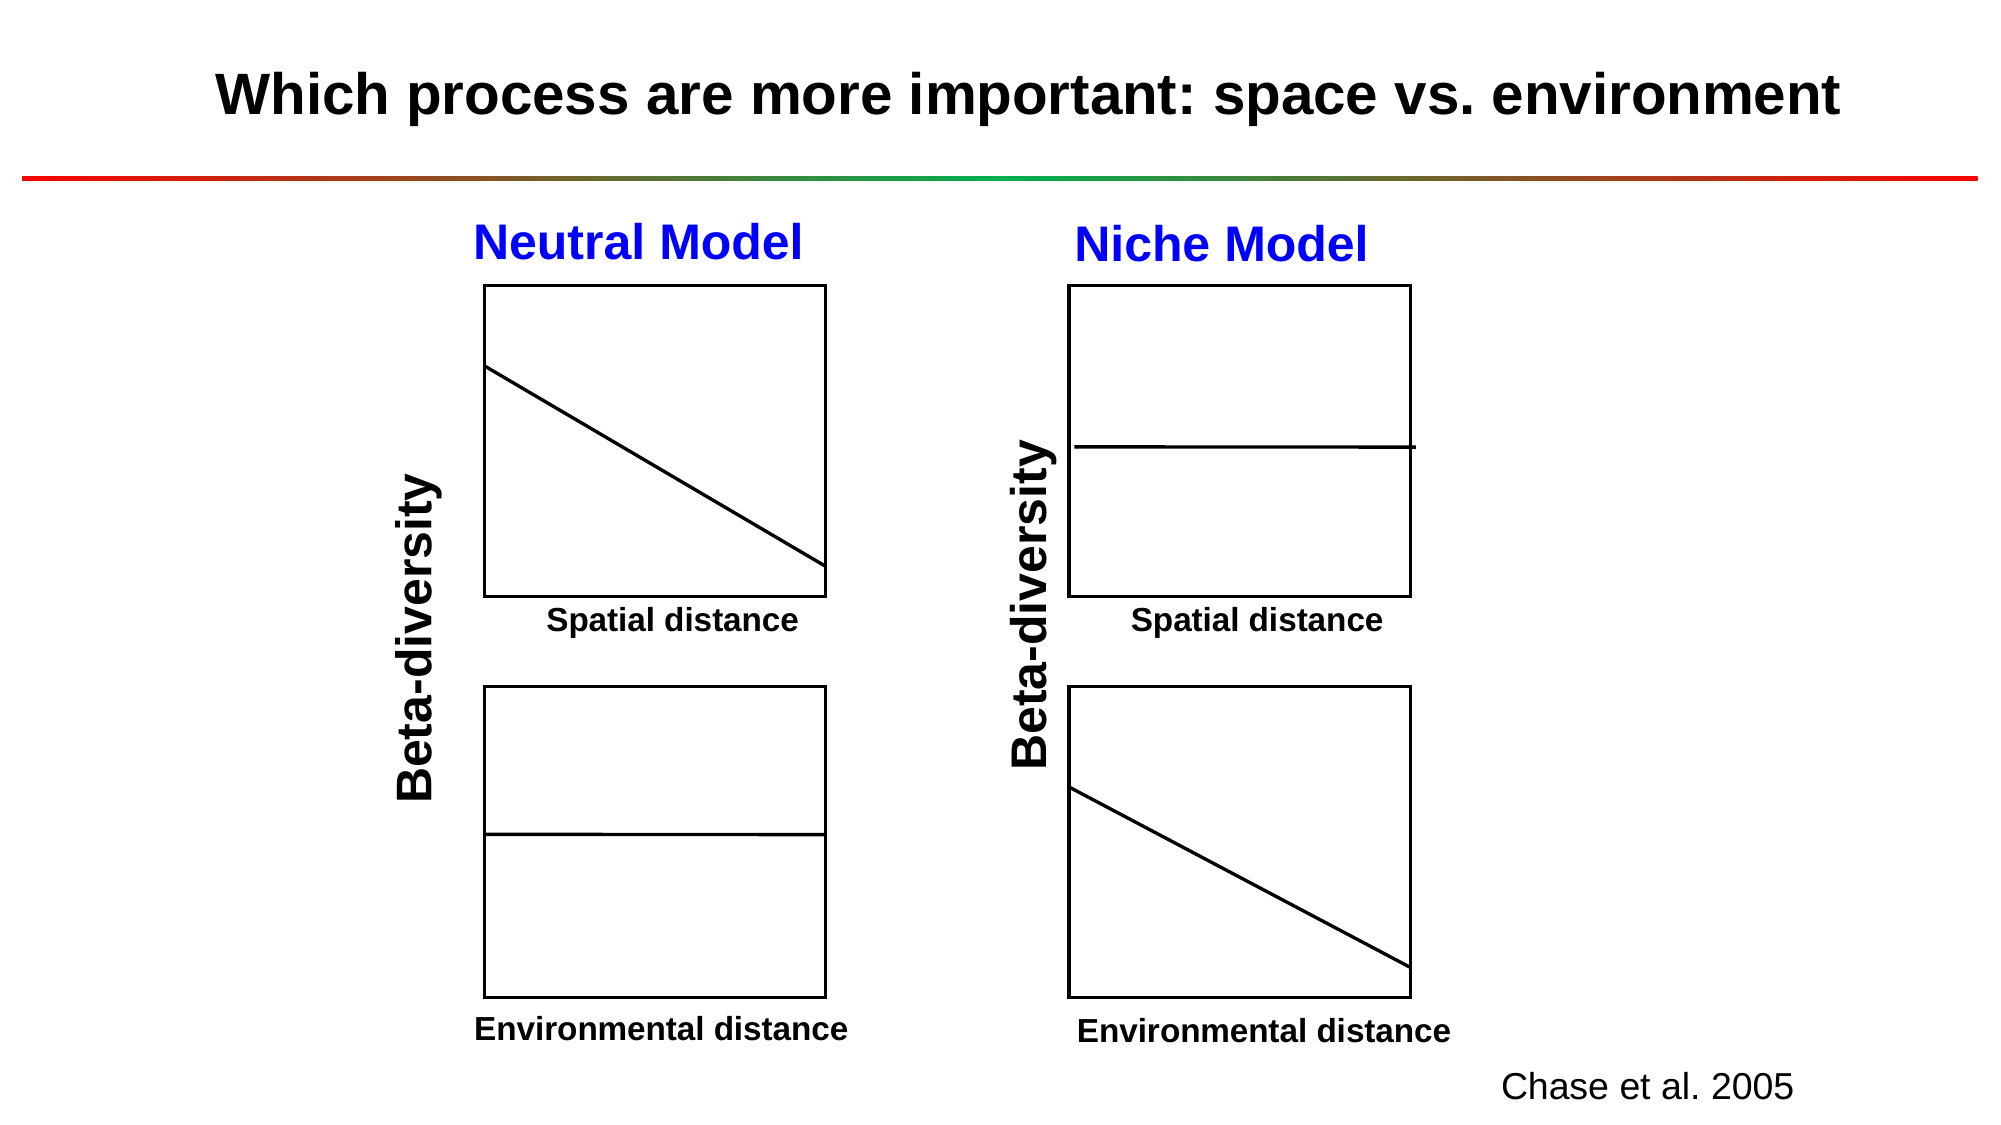

Which process are more important: space vs. environment
Neutral Model
Niche Model

Beta-diversity
Spatial distance
Spatial distance
Beta-diversity

Environmental distance
Environmental distance
Chase et al. 2005